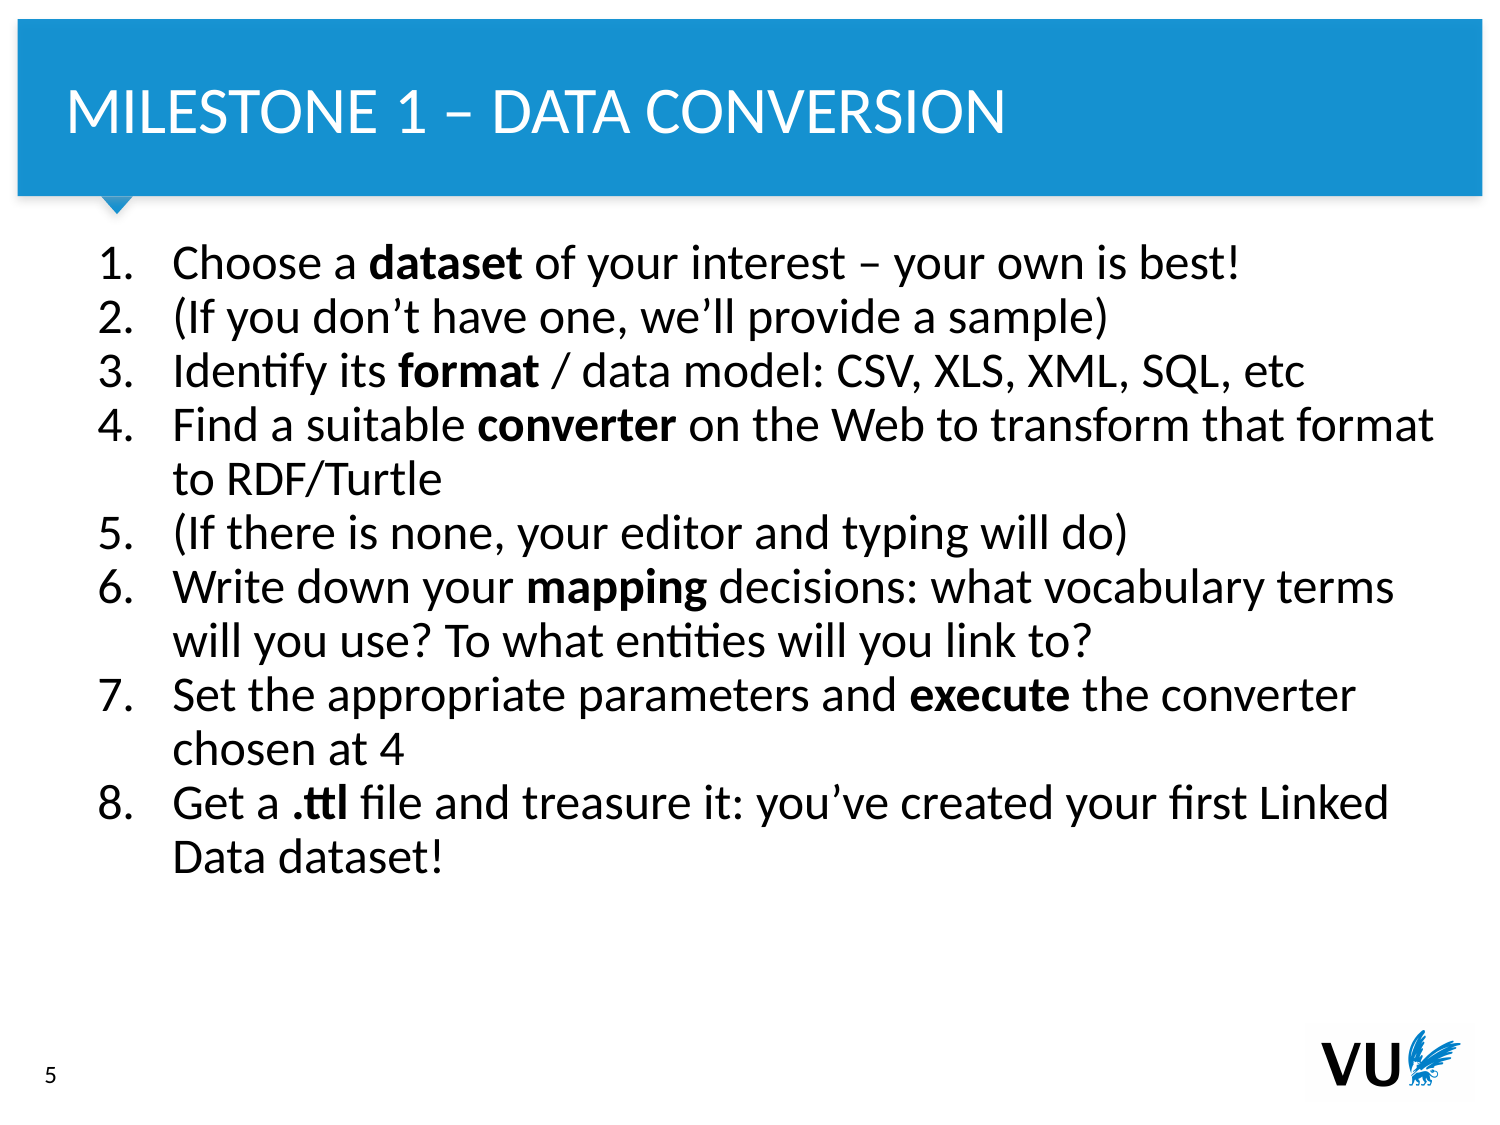

Milestone 1 – data conversion

Choose a dataset of your interest – your own is best!
(If you don’t have one, we’ll provide a sample)
Identify its format / data model: CSV, XLS, XML, SQL, etc
Find a suitable converter on the Web to transform that format to RDF/Turtle
(If there is none, your editor and typing will do)
Write down your mapping decisions: what vocabulary terms will you use? To what entities will you link to?
Set the appropriate parameters and execute the converter chosen at 4
Get a .ttl file and treasure it: you’ve created your first Linked Data dataset!

5